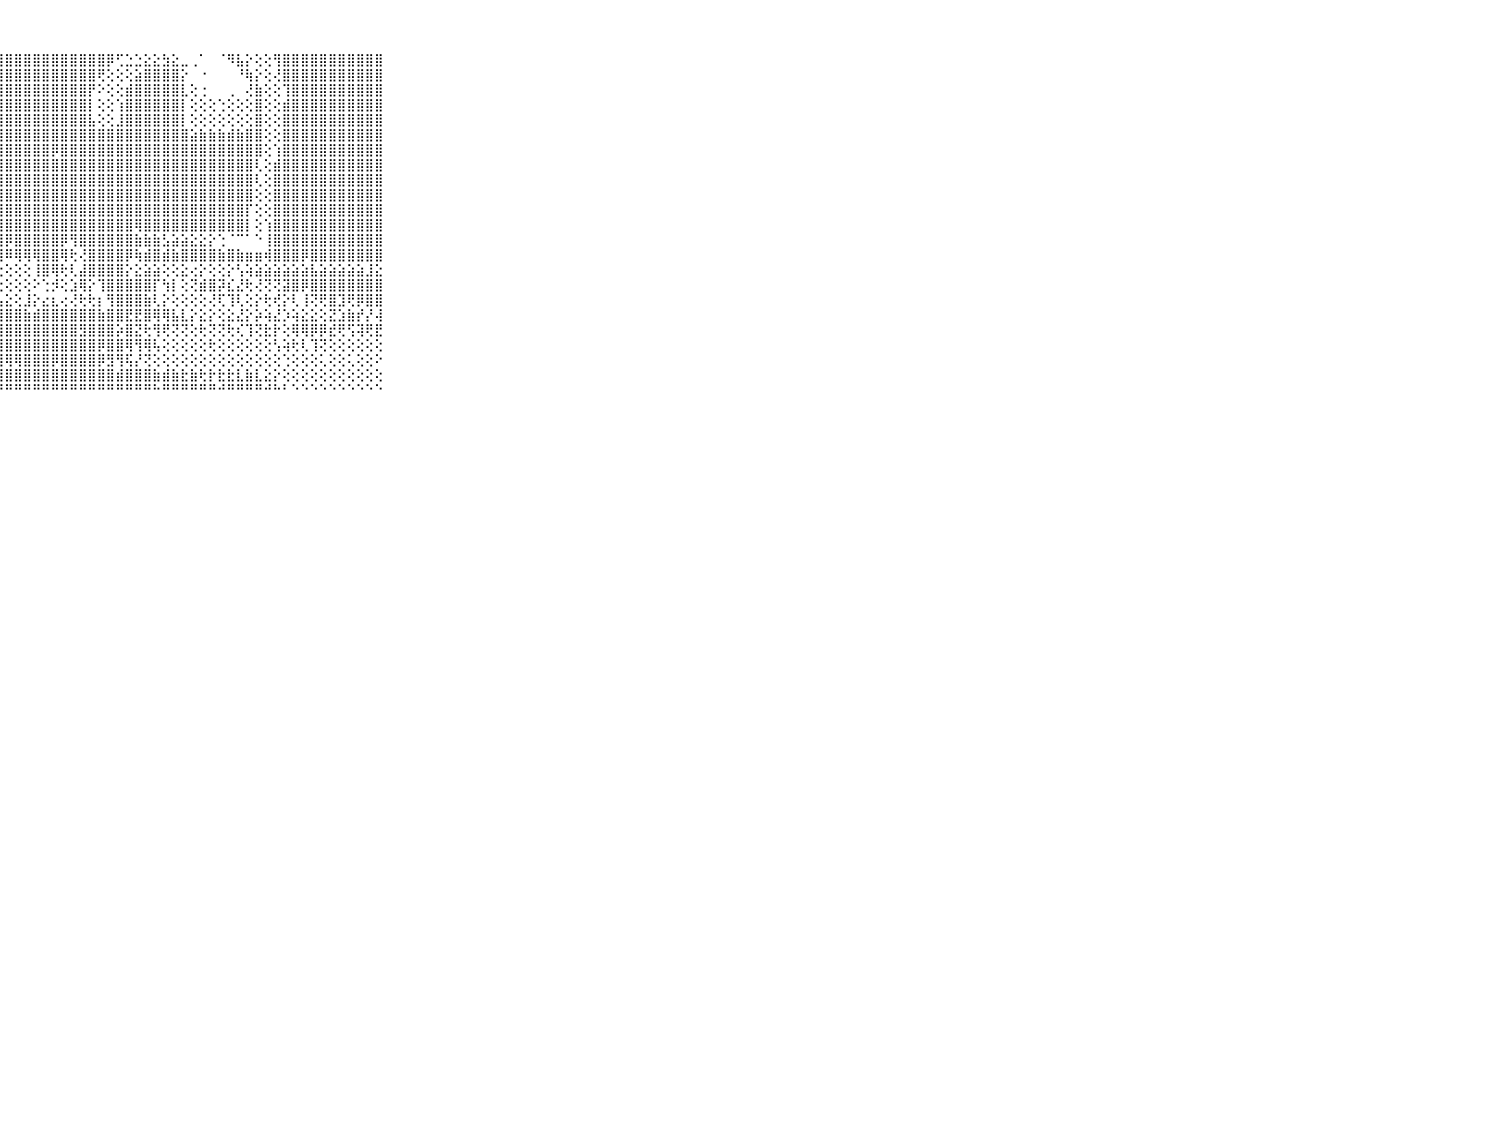

⠀⠀⠀⠀⠀⠀⠀⠀⠀⠀⠀⠀⢕⢕⢔⢜⢿⣿⣿⣿⣿⣿⣿⣿⣿⣿⣿⣿⣿⣿⣿⣿⣿⣿⣿⣿⣿⣿⣿⡿⢋⣑⣑⣕⣕⣳⣕⣀⢀⠁⠀⠈⠻⣧⡕⢕⢕⢻⣿⣿⣿⣿⣿⣿⣿⣿⣿⣿⣿⠀⠀⠀⠀⠀⠀⠀⠀⠀⠀⠀⠀
⠀⠀⠀⠀⠀⠀⠀⠀⠀⠀⠀⢀⢕⣵⣧⢕⢜⣿⣿⣿⣿⣿⣿⣿⣿⣿⣿⣿⣿⣿⣿⣿⣿⣿⣿⣿⣿⣿⢟⢕⢕⢕⣵⣿⣿⣿⣿⡕⠀⠐⠀⠀⠀⠘⢷⡕⢕⢜⣿⣿⣿⣿⣿⣿⣿⣿⣿⣿⣿⠀⠀⠀⠀⠀⠀⠀⠀⠀⠀⠀⠀
⠀⠀⠀⠀⠀⠀⠀⠀⠀⠀⠀⢱⣷⣿⣿⣧⣕⣹⣿⣿⣿⣿⣿⣿⣿⣿⣿⣿⣿⣿⣿⣿⣿⣿⣿⣿⣿⡟⠕⢕⢕⣾⣿⣿⣿⣿⣿⣇⢕⢐⠀⠀⢀⠀⢜⣷⢕⢕⢹⣿⣿⣿⣿⣿⣿⣿⣿⣿⣿⠀⠀⠀⠀⠀⠀⠀⠀⠀⠀⠀⠀
⠀⠀⠀⠀⠀⠀⠀⠀⠀⠀⠀⢸⣿⣿⣿⣿⣿⣿⣿⣿⣿⣿⣿⣿⣿⣿⣿⣿⣿⣿⣿⣿⣿⣿⣿⣿⣿⡇⢕⢕⢱⣿⣿⣿⣿⣿⣿⡇⢕⢕⢕⢑⢕⢕⢕⣿⢕⢕⣾⣿⣿⣿⣿⣿⣿⣿⣿⣿⣿⠀⠀⠀⠀⠀⠀⠀⠀⠀⠀⠀⠀
⠀⠀⠀⠀⠀⠀⠀⠀⠀⠀⠀⣼⣿⣿⣿⣿⣿⣿⣿⣿⣿⣿⣿⣿⣿⣿⣿⣿⣿⣿⣿⣿⣿⣿⣿⣿⣿⣧⢕⢕⣸⣿⣿⣿⣿⣿⣿⡇⢕⢕⢕⢕⢕⢕⢕⣿⢕⢕⣿⣿⣿⣿⣿⣿⣿⣿⣿⣿⣿⠀⠀⠀⠀⠀⠀⠀⠀⠀⠀⠀⠀
⠀⠀⠀⠀⠀⠀⠀⠀⠀⠀⠀⢿⣿⣿⣿⣿⣿⣿⣿⣿⣿⣿⣿⣿⣿⣿⣿⣿⣿⣿⣿⣿⣿⣿⣿⣿⣿⣿⣿⣿⣿⣿⣿⣿⣿⣿⣿⣿⣵⣷⣷⣷⣾⣷⣿⣿⢕⢕⣿⣿⣿⣿⣿⣿⣿⣿⣿⣿⣿⠀⠀⠀⠀⠀⠀⠀⠀⠀⠀⠀⠀
⠀⠀⠀⠀⠀⠀⠀⠀⠀⠀⠀⣹⣿⣿⣿⣿⣿⡿⣿⣿⣿⣿⣿⣿⣿⣿⣿⣿⣿⣿⣿⣿⣿⡿⣿⣿⣿⣿⣿⣿⣿⣿⣿⣿⣿⣿⣿⣿⣿⣿⣿⣿⣿⣿⣿⣿⢕⢱⣿⣿⣿⣿⣿⣿⣿⣿⣿⣿⣿⠀⠀⠀⠀⠀⠀⠀⠀⠀⠀⠀⠀
⠀⠀⠀⠀⠀⠀⠀⠀⠀⠀⠀⢸⣿⣿⣿⣿⣿⣽⣿⣿⣿⣿⣿⣿⣿⣿⣿⣿⣿⣿⣿⣿⣿⣿⣿⣿⣿⣿⣿⣿⣿⣿⣿⣿⣿⣿⣿⣿⣿⣿⣿⣿⣿⣿⣿⢇⢕⣾⣿⣿⣿⣿⣿⣿⣿⣿⣿⣿⣿⠀⠀⠀⠀⠀⠀⠀⠀⠀⠀⠀⠀
⠀⠀⠀⠀⠀⠀⠀⠀⠀⠀⠀⢸⣿⣿⣿⣿⣿⣿⣿⣻⣿⣿⣿⣿⣿⣿⣿⣿⣿⣿⣿⣿⣿⣿⣿⣿⣿⣿⣿⣿⣿⣿⣿⣿⣿⣿⣿⣿⣿⣿⣿⣿⣿⣿⣿⢇⢕⣿⣿⣿⣿⣿⣿⣿⣿⣿⣿⣿⣿⠀⠀⠀⠀⠀⠀⠀⠀⠀⠀⠀⠀
⠀⠀⠀⠀⠀⠀⠀⠀⠀⠀⠀⢸⣿⣿⣿⣿⣿⣿⣾⣿⣿⣿⣿⣿⣿⣿⣿⣿⣿⣿⣿⣿⣿⣿⣿⣿⣿⣿⣿⣿⣿⣿⣿⣿⣿⣿⣿⣿⣿⣿⣿⣿⣿⣿⣿⢕⢕⣿⣿⣿⣿⣿⣿⣿⣿⣿⣿⣿⣿⠀⠀⠀⠀⠀⠀⠀⠀⠀⠀⠀⠀
⠀⠀⠀⠀⠀⠀⠀⠀⠀⠀⠀⢸⣿⣿⣿⣿⣿⣿⣿⣿⣿⣿⣿⣿⣿⣿⣿⣿⣿⣿⣿⣿⣿⣿⣿⣿⣿⣿⣿⣿⣿⣿⣿⣿⣿⣿⣿⣿⣿⣿⣿⣿⣿⣿⡏⢕⢕⣿⣿⣿⣿⣿⣿⣿⣿⣿⣿⣿⣿⠀⠀⠀⠀⠀⠀⠀⠀⠀⠀⠀⠀
⠀⠀⠀⠀⠀⠀⠀⠀⠀⠀⠀⠸⢿⢿⢿⢿⣿⣿⣿⣿⣿⣿⣿⣿⣿⣿⣿⣿⣿⣿⣿⣿⣿⣿⣿⣿⣿⣿⣿⣿⣿⣿⢿⣿⣿⣿⣿⣿⣿⣿⣿⣿⣿⣿⡇⢕⢱⣿⣿⣿⣿⣿⣿⣿⣿⣿⣿⣿⣿⠀⠀⠀⠀⠀⠀⠀⠀⠀⠀⠀⠀
⠀⠀⠀⠀⠀⠀⠀⠀⠀⠀⠀⠐⢕⢕⠕⠕⠕⠑⢿⢿⣿⣿⣿⣿⣿⣿⣿⣿⡿⣿⣿⣿⣿⣿⡿⢻⣿⣿⣿⣿⣿⣿⣷⣷⣷⣣⣵⣵⣕⣕⡕⢑⠈⠉⠁⠑⢸⣿⣿⣿⣿⣿⣿⣿⣿⣿⣿⣿⣿⠀⠀⠀⠀⠀⠀⠀⠀⠀⠀⠀⠀
⠀⠀⠀⠀⠀⠀⠀⠀⠀⠀⠀⠀⢁⢁⢁⠀⠁⠅⠁⠁⠏⠝⠕⠫⠟⢛⣻⢻⠿⢿⢿⢿⣿⣿⢿⢗⢜⣿⣿⣿⣿⡿⢷⣾⣿⣾⣷⣿⣿⣿⣿⣷⣿⣷⣶⣶⢾⣿⣿⣿⡿⣿⣿⣿⣿⣿⣿⣿⣿⠀⠀⠀⠀⠀⠀⠀⠀⠀⠀⠀⠀
⠀⠀⠀⠀⠀⠀⠀⠀⠀⠀⠀⢱⣵⣵⣵⣵⡕⢕⢕⢕⢱⣕⢕⢕⢕⢕⢔⢕⢕⢕⢕⢸⣿⢿⢗⢇⣼⣿⣿⣿⣿⡕⣕⣵⣵⢕⢕⣕⢔⡕⢕⢕⡕⢣⢵⣵⣵⣵⣵⣵⣵⣧⣵⣵⣵⣵⣵⣸⣕⠀⠀⠀⠀⠀⠀⠀⠀⠀⠀⠀⠀
⠀⠀⠀⠀⠀⠀⠀⠀⠀⠀⠀⢸⣿⣿⣿⣯⣿⣿⣷⣷⣷⢧⣼⡕⢵⢵⢕⢕⢕⢕⢕⠕⢑⡺⢕⣱⢿⡕⢹⣿⣿⣿⣿⣿⡏⢳⡇⢕⢝⣾⣿⡽⣎⣜⢗⢜⢝⢝⣽⣿⡿⣿⣿⣿⣿⣿⣿⣿⣿⠀⠀⠀⠀⠀⠀⠀⠀⠀⠀⠀⠀
⠀⠀⠀⠀⠀⠀⠀⠀⠀⠀⠀⢸⣿⣿⣿⣿⣿⣿⣿⣿⣿⣿⣿⣿⣷⣾⣷⣧⣕⢕⣸⡕⣔⣆⢔⢜⢗⢗⡆⢻⣿⣿⣿⣷⢇⡕⢕⢕⢕⢕⢜⢏⢹⢇⢕⡕⢗⢞⡕⢇⢸⢝⢟⣿⣹⢟⡿⣿⣿⠀⠀⠀⠀⠀⠀⠀⠀⠀⠀⠀⠀
⠀⠀⠀⠀⠀⠀⠀⠀⠀⠀⠀⢸⣿⣿⣿⣿⣿⣿⣿⣿⣿⣿⣿⣿⣿⣿⣿⣿⣿⣿⣷⣾⣿⣿⣿⣿⣿⣿⣷⣿⣿⣟⣟⣿⢿⢿⣧⣇⡕⣕⡕⢕⣕⣜⡕⡵⢵⣜⡱⢵⣕⣕⢕⣝⣱⣷⡞⡜⢼⠀⠀⠀⠀⠀⠀⠀⠀⠀⠀⠀⠀
⠀⠀⠀⠀⠀⠀⠀⠀⠀⠀⠀⢸⣿⣿⣿⣿⣿⣿⣿⣿⣿⣿⣿⣿⣿⣿⣿⣿⣿⣿⣿⣿⣿⣿⣿⣿⣻⣿⣿⣿⡵⣿⣝⢗⢻⢟⢝⢝⢕⢗⢝⢝⢗⢎⢹⢝⣗⡗⢕⢿⢿⡿⡿⣞⢟⢫⢽⢟⣟⠀⠀⠀⠀⠀⠀⠀⠀⠀⠀⠀⠀
⠀⠀⠀⠀⠀⠀⠀⠀⠀⠀⠀⢱⣾⣿⣿⣿⣿⣿⣿⣿⣿⣿⣿⣿⣿⣿⣿⣿⣿⣿⣿⣿⣿⣿⣿⣿⣿⣿⡿⣿⣿⢿⢻⢿⢧⢕⢕⢕⢕⢕⢗⢕⢕⢕⢕⢕⢕⢣⢵⢗⢇⢹⢝⢕⢕⢕⢕⢕⢕⠀⠀⠀⠀⠀⠀⠀⠀⠀⠀⠀⠀
⠀⠀⠀⠀⠀⠀⠀⠀⠀⠀⠀⢜⣿⣿⣿⣿⣻⣟⣝⣝⢿⢟⢝⣿⣿⣿⣿⢿⢿⢿⣿⣿⣿⡿⣿⣿⣿⣿⡿⣻⢻⢯⡜⢝⢕⢕⢕⢕⢕⢕⢕⢕⢕⢕⢕⢕⢕⢕⢑⢕⢕⢕⢅⢕⢕⢅⢕⢕⠕⠀⠀⠀⠀⠀⠀⠀⠀⠀⠀⠀⠀
⠀⠀⠀⠀⠀⠀⠀⠀⠀⠀⠀⢜⢿⣿⣿⣿⣿⣿⣿⣿⣿⣷⣿⣿⣿⣿⣿⣿⣿⣿⣿⣿⣿⣿⣿⣿⣿⣿⣿⣿⣾⣿⣿⣿⣷⣾⣷⣗⣷⢗⡗⣗⣗⣇⣷⣇⣕⡕⢕⢕⢕⢕⢕⢕⢕⢕⢕⢕⢕⠀⠀⠀⠀⠀⠀⠀⠀⠀⠀⠀⠀
⠀⠀⠀⠀⠀⠀⠀⠀⠀⠀⠀⠁⠑⠚⠛⠛⠛⠛⠛⠛⠛⠛⠛⠛⠛⠛⠛⠛⠛⠛⠛⠛⠛⠛⠛⠛⠛⠛⠛⠛⠛⠛⠛⠛⠓⠛⠛⠛⠛⠛⠛⠚⠛⠛⠛⠛⠚⠓⠃⠑⠑⠑⠑⠑⠑⠑⠑⠑⠑⠀⠀⠀⠀⠀⠀⠀⠀⠀⠀⠀⠀